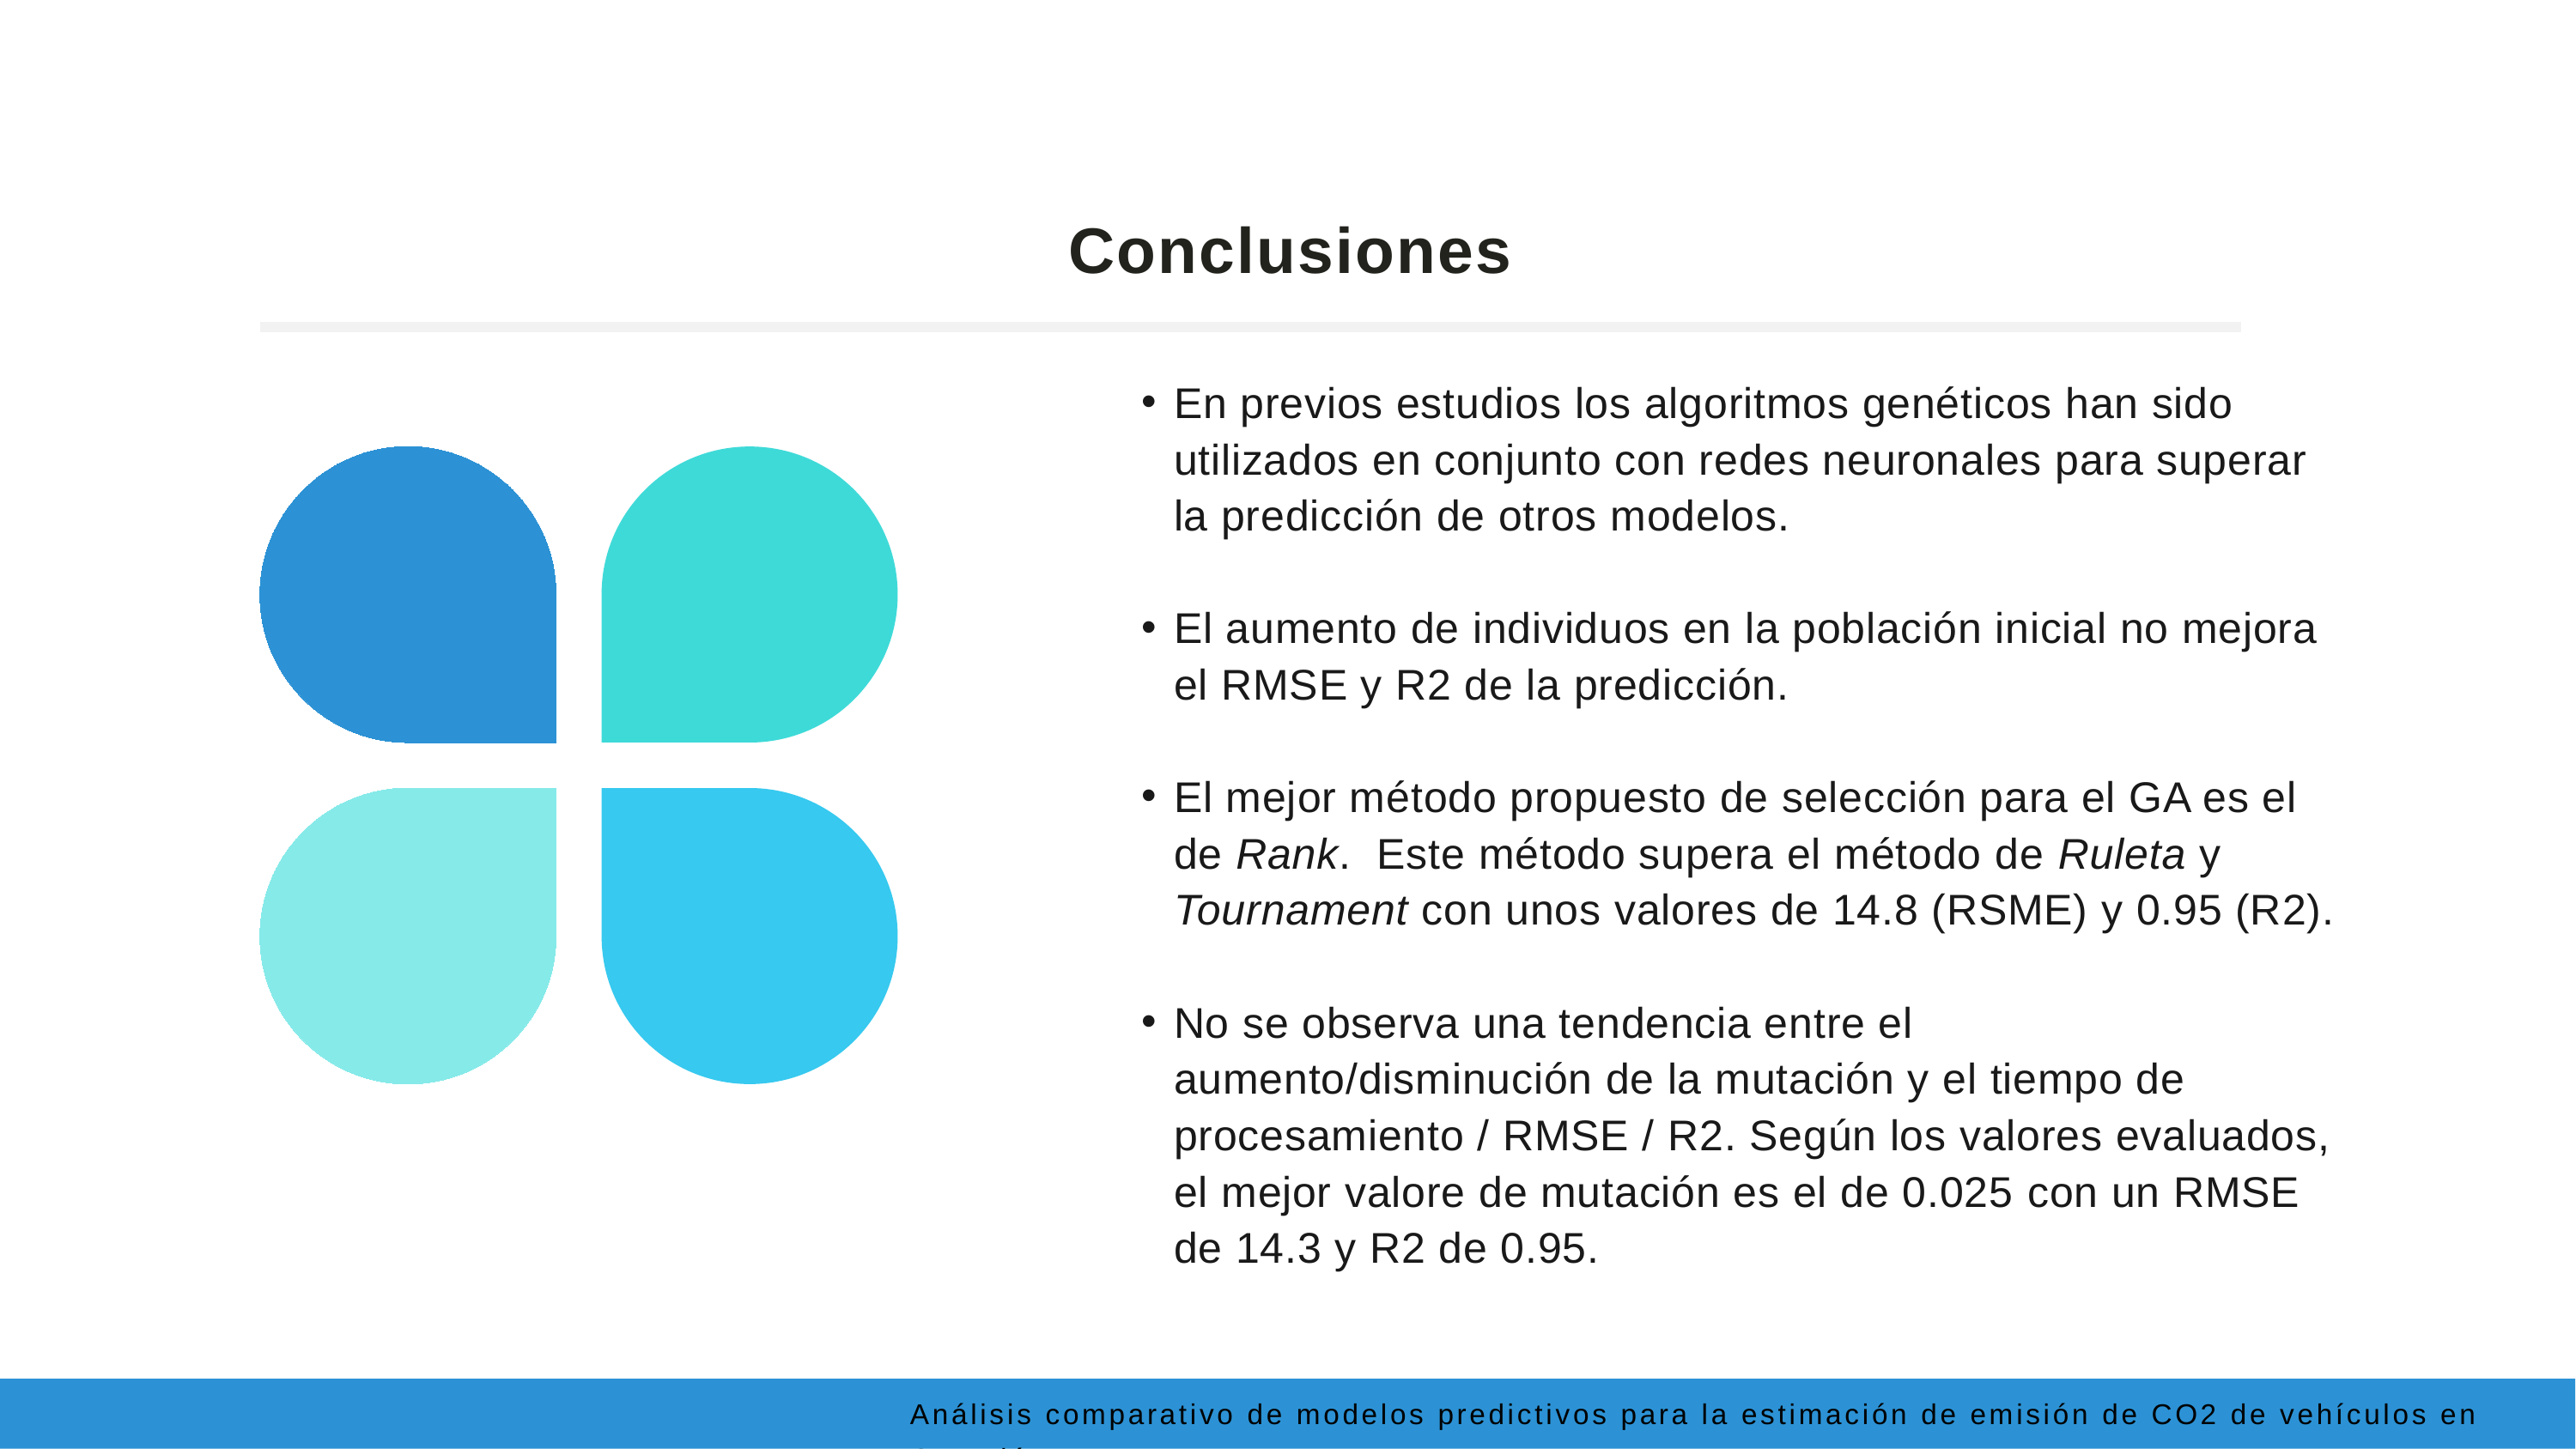

Conclusiones
En previos estudios los algoritmos genéticos han sido utilizados en conjunto con redes neuronales para superar la predicción de otros modelos.

El aumento de individuos en la población inicial no mejora el RMSE y R2 de la predicción.

El mejor método propuesto de selección para el GA es el de Rank.  Este método supera el método de Ruleta y Tournament con unos valores de 14.8 (RSME) y 0.95 (R2).

No se observa una tendencia entre el aumento/disminución de la mutación y el tiempo de procesamiento / RMSE / R2. Según los valores evaluados, el mejor valore de mutación es el de 0.025 con un RMSE de 14.3 y R2 de 0.95.

Análisis comparativo de modelos predictivos para la estimación de emisión de CO2 de vehículos en Canadá